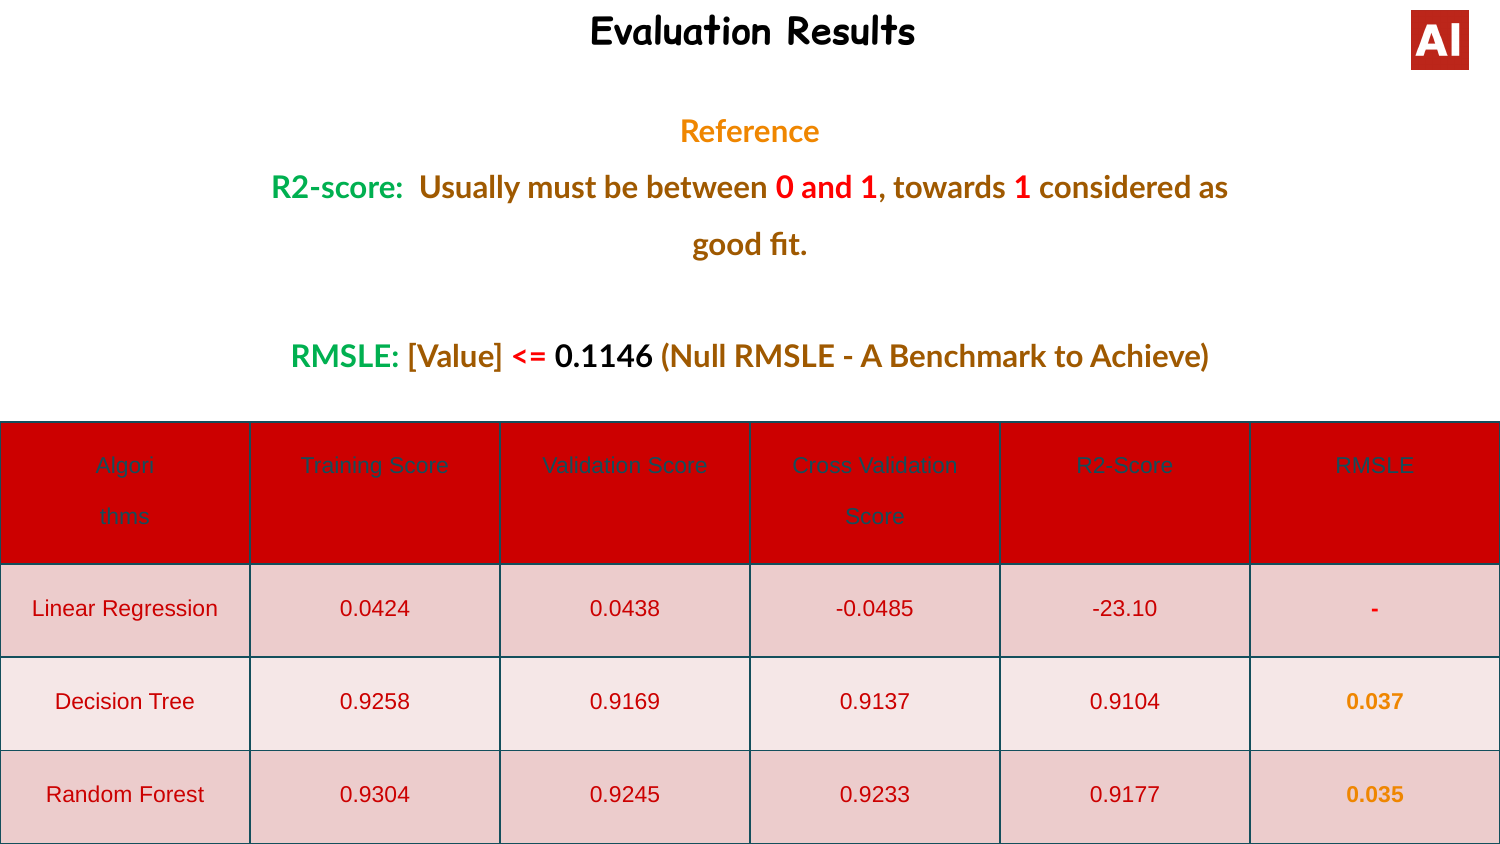

Evaluation Results
Reference
R2-score:  Usually must be between 0 and 1, towards 1 considered as good fit.

RMSLE: [Value] <= 0.1146 (Null RMSLE - A Benchmark to Achieve)
| Algori thms | Training Score | Validation Score | Cross Validation Score | R2-Score | RMSLE |
| --- | --- | --- | --- | --- | --- |
| Linear Regression | 0.0424 | 0.0438 | -0.0485 | -23.10 | - |
| Decision Tree | 0.9258 | 0.9169 | 0.9137 | 0.9104 | 0.037 |
| Random Forest | 0.9304 | 0.9245 | 0.9233 | 0.9177 | 0.035 |